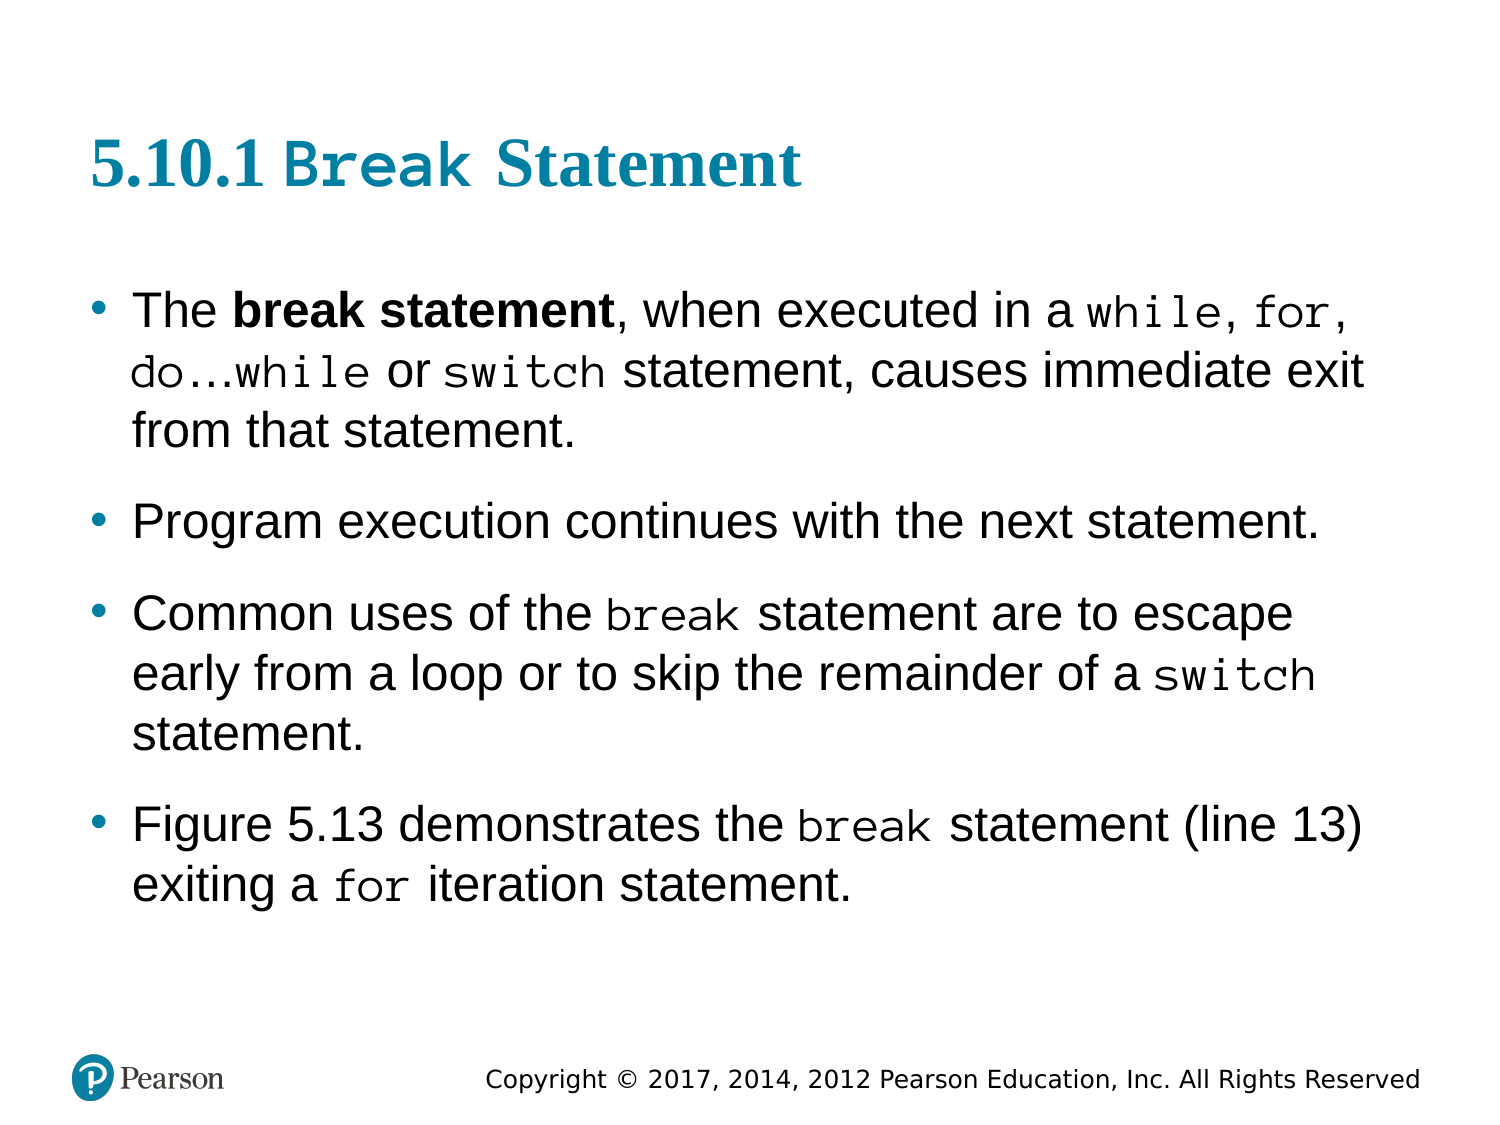

# 5.10.1 Break Statement
The break statement, when executed in a while, for, do…while or switch statement, causes immediate exit from that statement.
Program execution continues with the next statement.
Common uses of the break statement are to escape early from a loop or to skip the remainder of a switch statement.
Figure 5.13 demonstrates the break statement (line 13) exiting a for iteration statement.